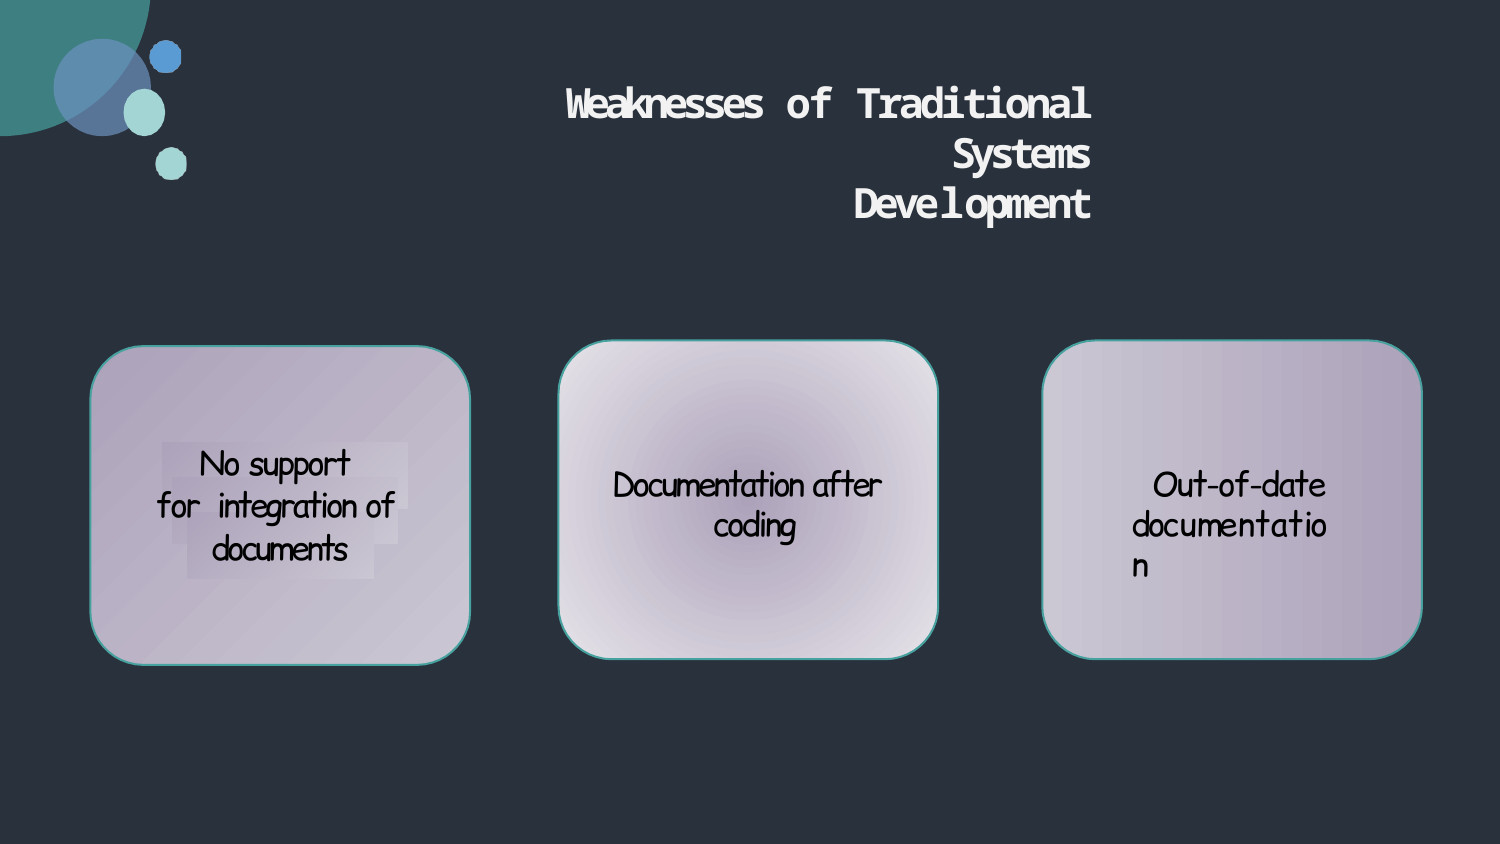

# Weaknesses of Traditional Systems
Development

No support
 for  integration of
 documents
Documentation after  coding
Out-of-date  documentation